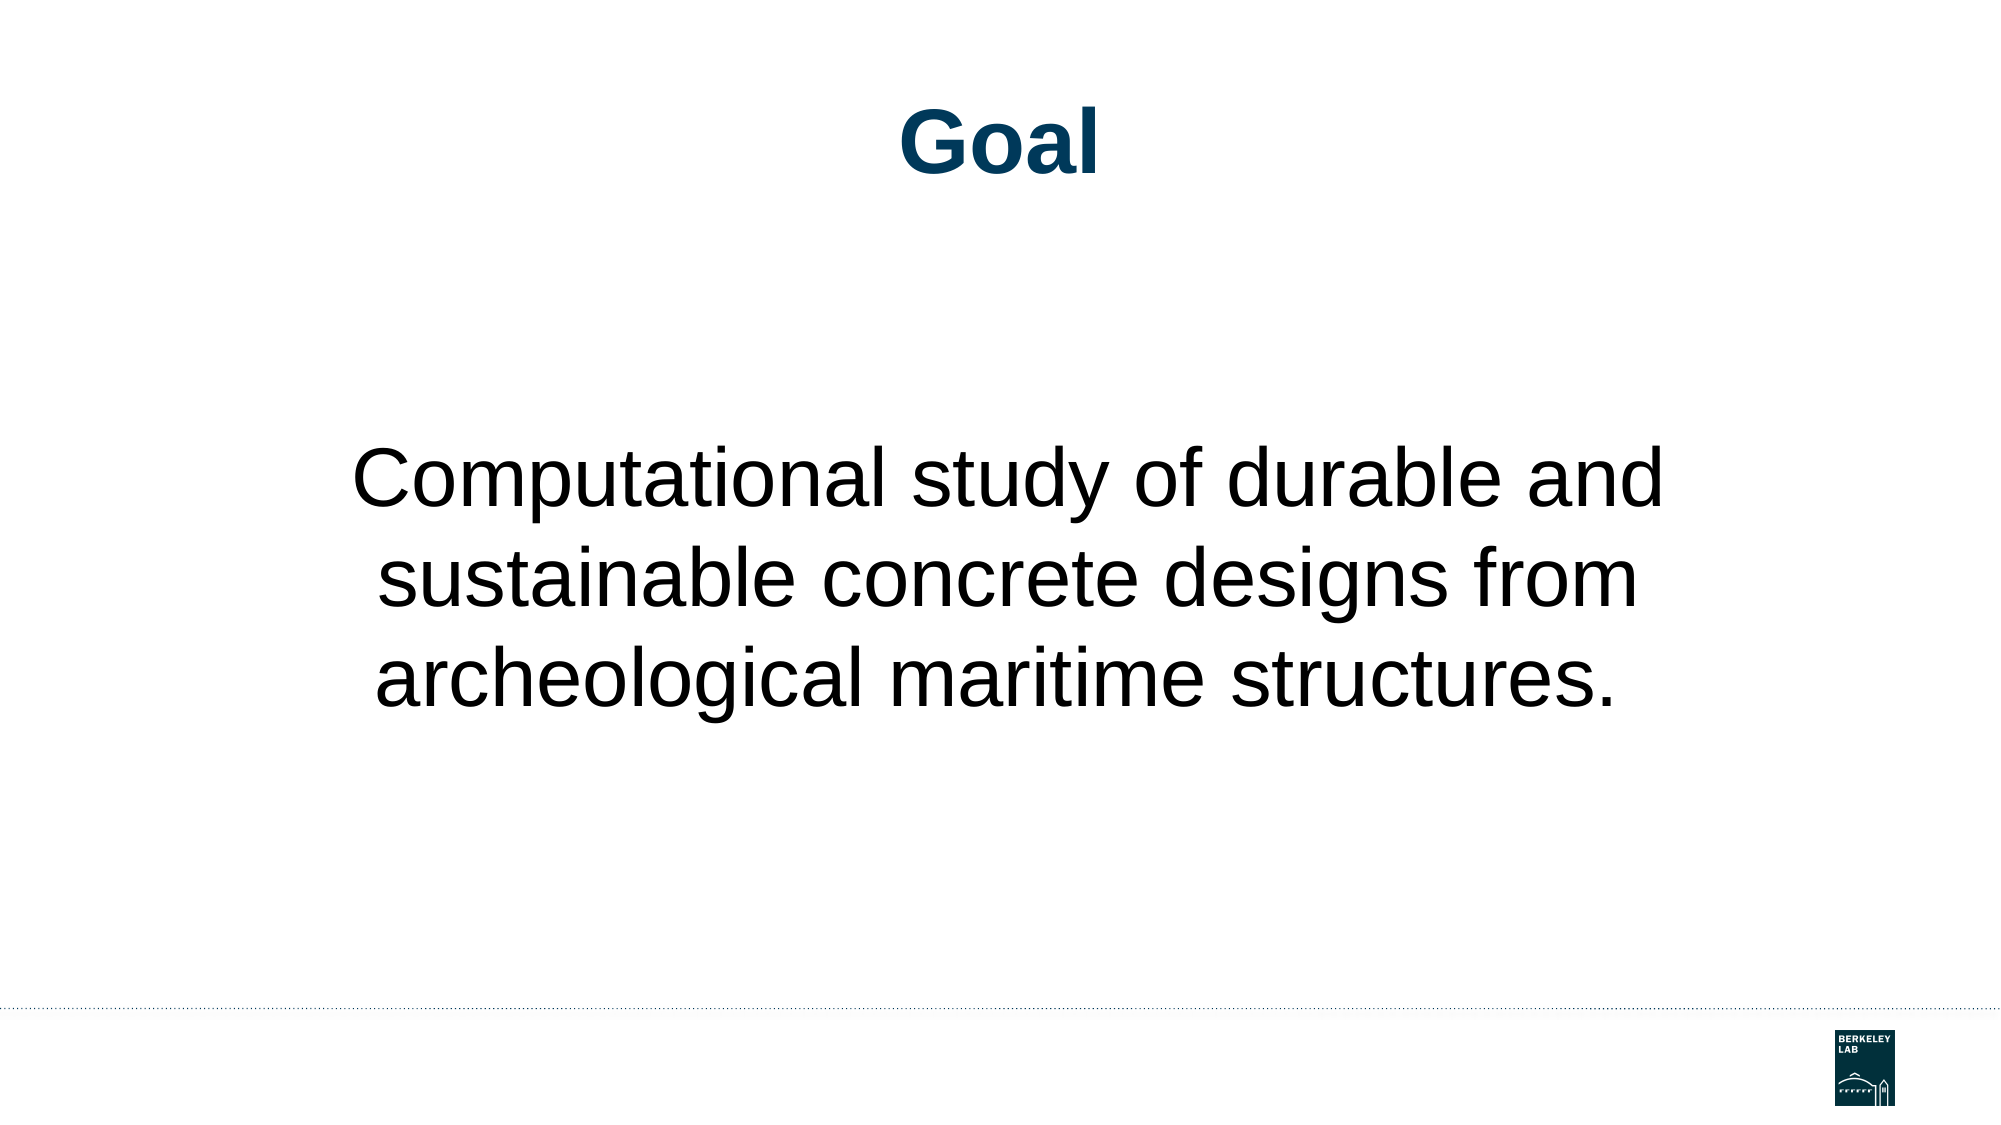

# Goal
Computational study of durable and sustainable concrete designs from archeological maritime structures.